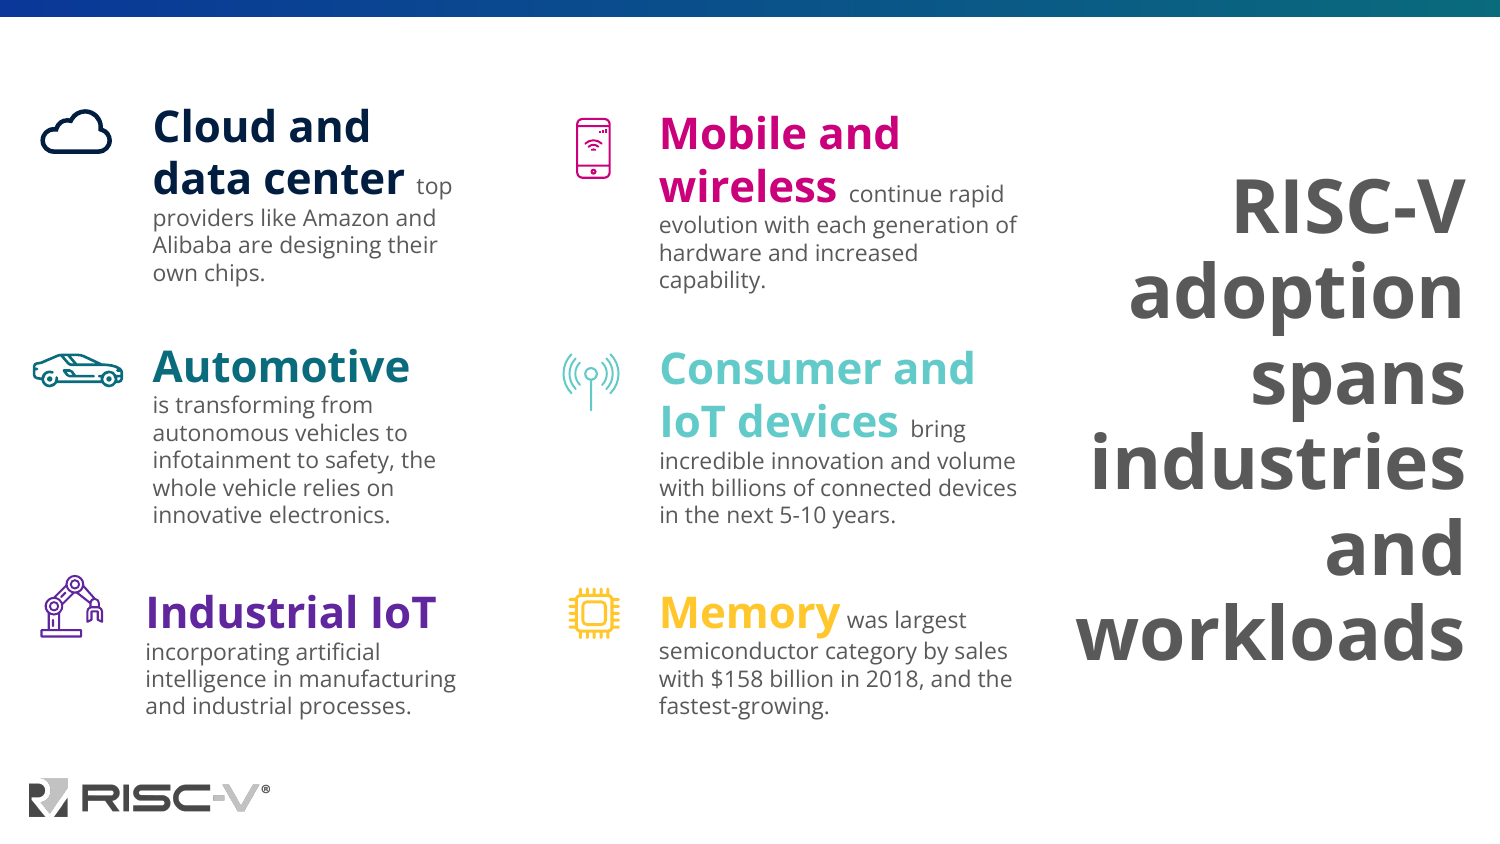

Cloud and
data center top providers like Amazon and Alibaba are designing their own chips.
# RISC-V adoption spans industries and workloads
Mobile and wireless continue rapid evolution with each generation of hardware and increased capability.

Automotive
is transforming from autonomous vehicles to infotainment to safety, the whole vehicle relies on innovative electronics.
Consumer and IoT devices bring incredible innovation and volume with billions of connected devices in the next 5-10 years.

Memory was largest semiconductor category by sales with $158 billion in 2018, and the fastest-growing.
Industrial IoT incorporating artificial intelligence in manufacturing and industrial processes.